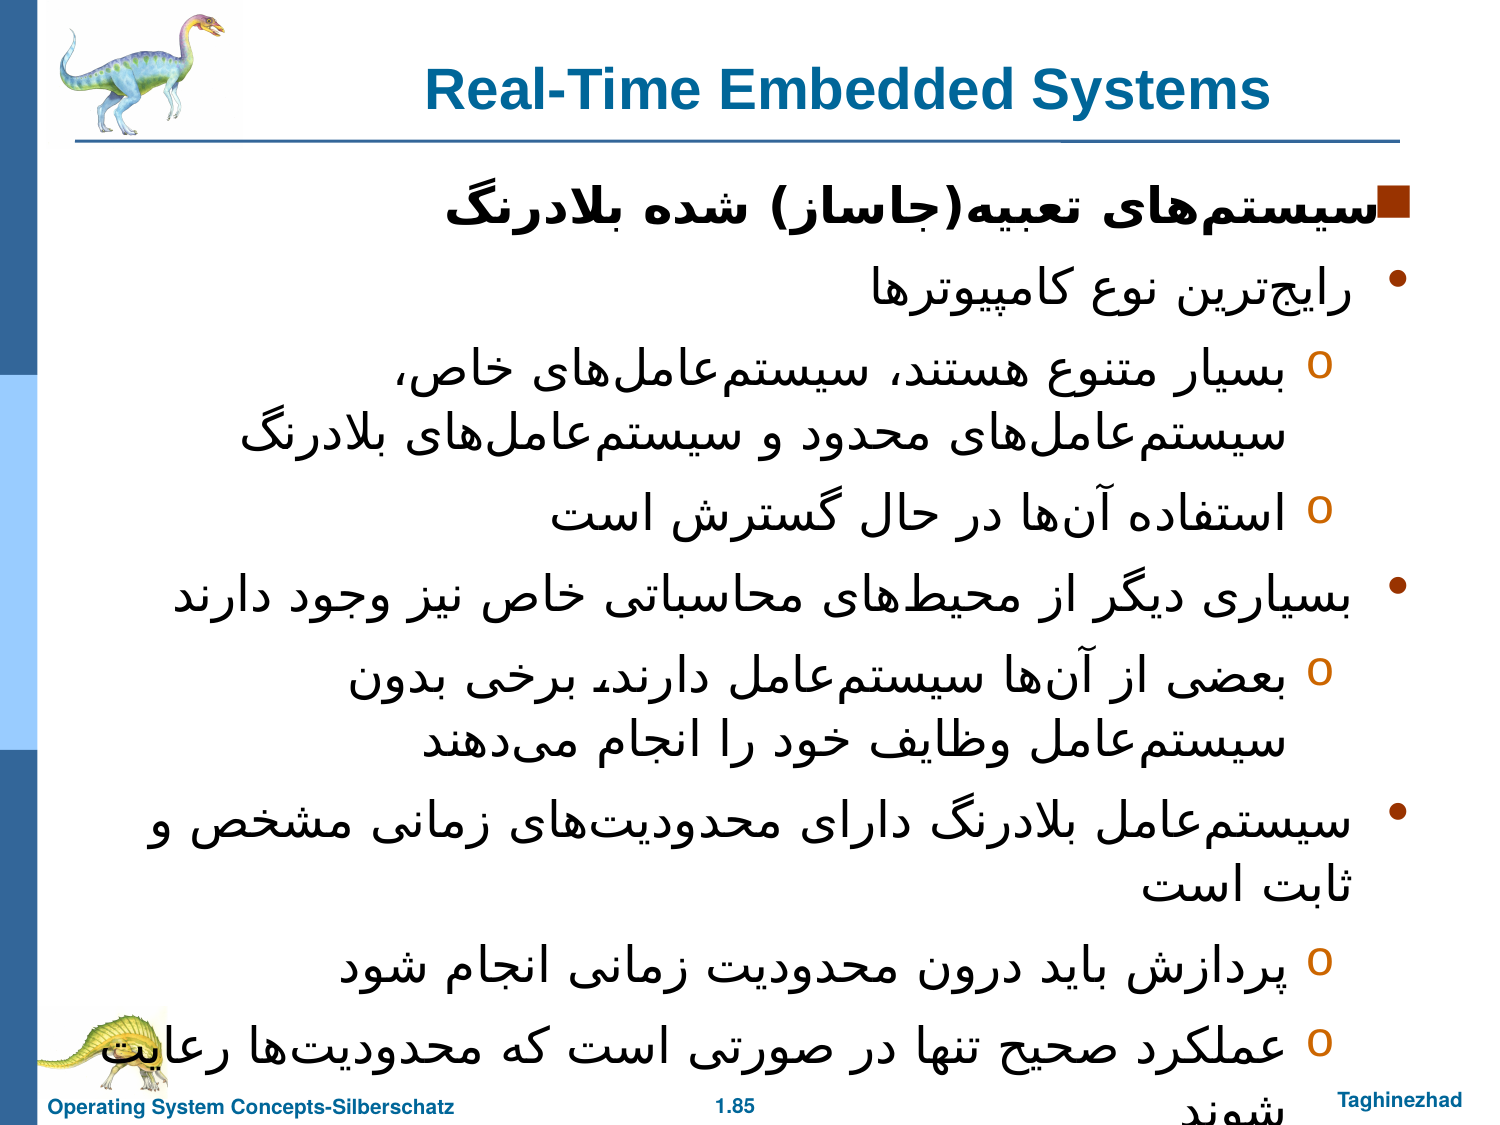

Real-Time Embedded Systems
سیستم‌های تعبیه(جاساز) شده بلادرنگ
رایج‌ترین نوع کامپیوترها
بسیار متنوع هستند، سیستم‌عامل‌های خاص، سیستم‌عامل‌های محدود و سیستم‌عامل‌های بلادرنگ
استفاده آن‌ها در حال گسترش است
بسیاری دیگر از محیط‌های محاسباتی خاص نیز وجود دارند
بعضی از آن‌ها سیستم‌عامل دارند، برخی بدون سیستم‌عامل وظایف خود را انجام می‌دهند
سیستم‌عامل بلادرنگ دارای محدودیت‌های زمانی مشخص و ثابت است
پردازش باید درون محدودیت زمانی انجام شود
عملکرد صحیح تنها در صورتی است که محدودیت‌ها رعایت شوند